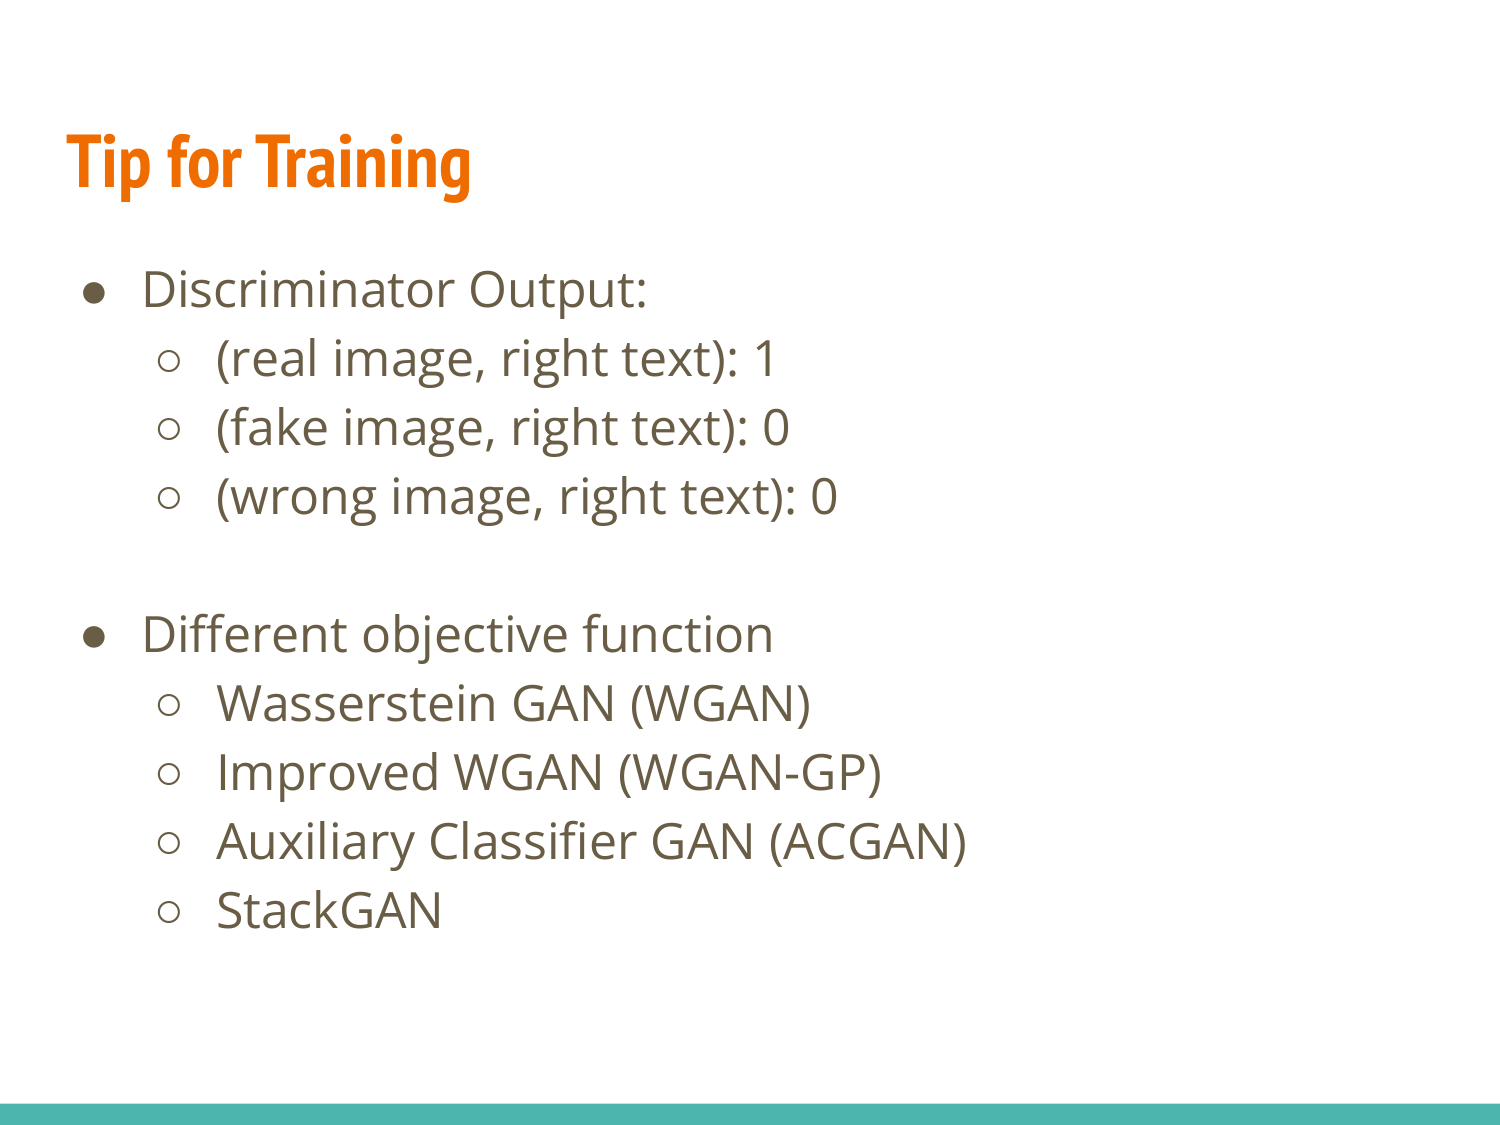

# Tip for Training
Discriminator Output:
(real image, right text): 1
(fake image, right text): 0
(wrong image, right text): 0

Different objective function
Wasserstein GAN (WGAN)
Improved WGAN (WGAN-GP)
Auxiliary Classifier GAN (ACGAN)
StackGAN